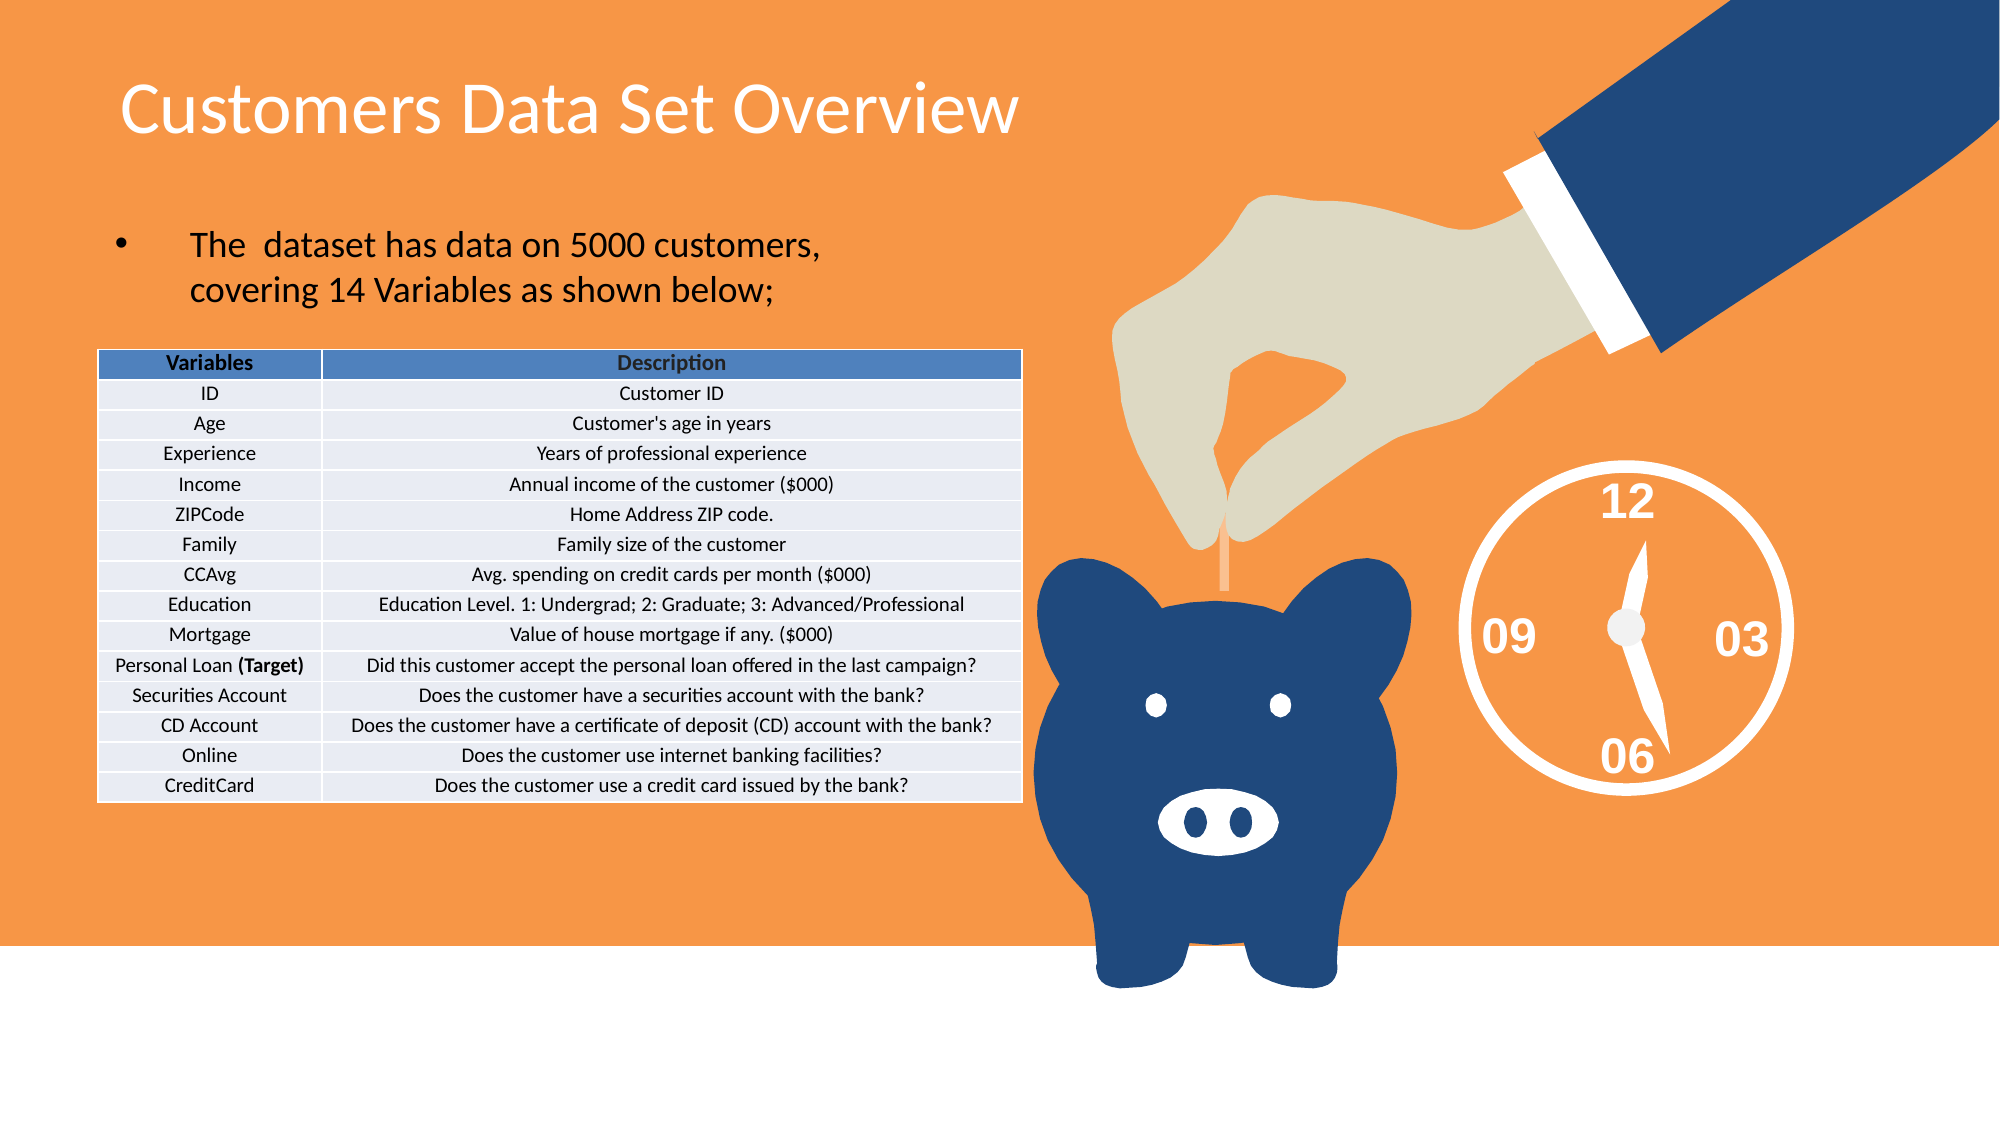

# Customers Data Set Overview

The  dataset has data on 5000 customers, covering 14 Variables as shown below;

| Variables | Description |
| --- | --- |
| ID | Customer ID |
| Age | Customer's age in years |
| Experience | Years of professional experience |
| Income | Annual income of the customer ($000) |
| ZIPCode | Home Address ZIP code. |
| Family | Family size of the customer |
| CCAvg | Avg. spending on credit cards per month ($000) |
| Education | Education Level. 1: Undergrad; 2: Graduate; 3: Advanced/Professional |
| Mortgage | Value of house mortgage if any. ($000) |
| Personal Loan (Target) | Did this customer accept the personal loan offered in the last campaign? |
| Securities Account | Does the customer have a securities account with the bank? |
| CD Account | Does the customer have a certificate of deposit (CD) account with the bank? |
| Online | Does the customer use internet banking facilities? |
| CreditCard | Does the customer use a credit card issued by the bank? |
12

09
03
06